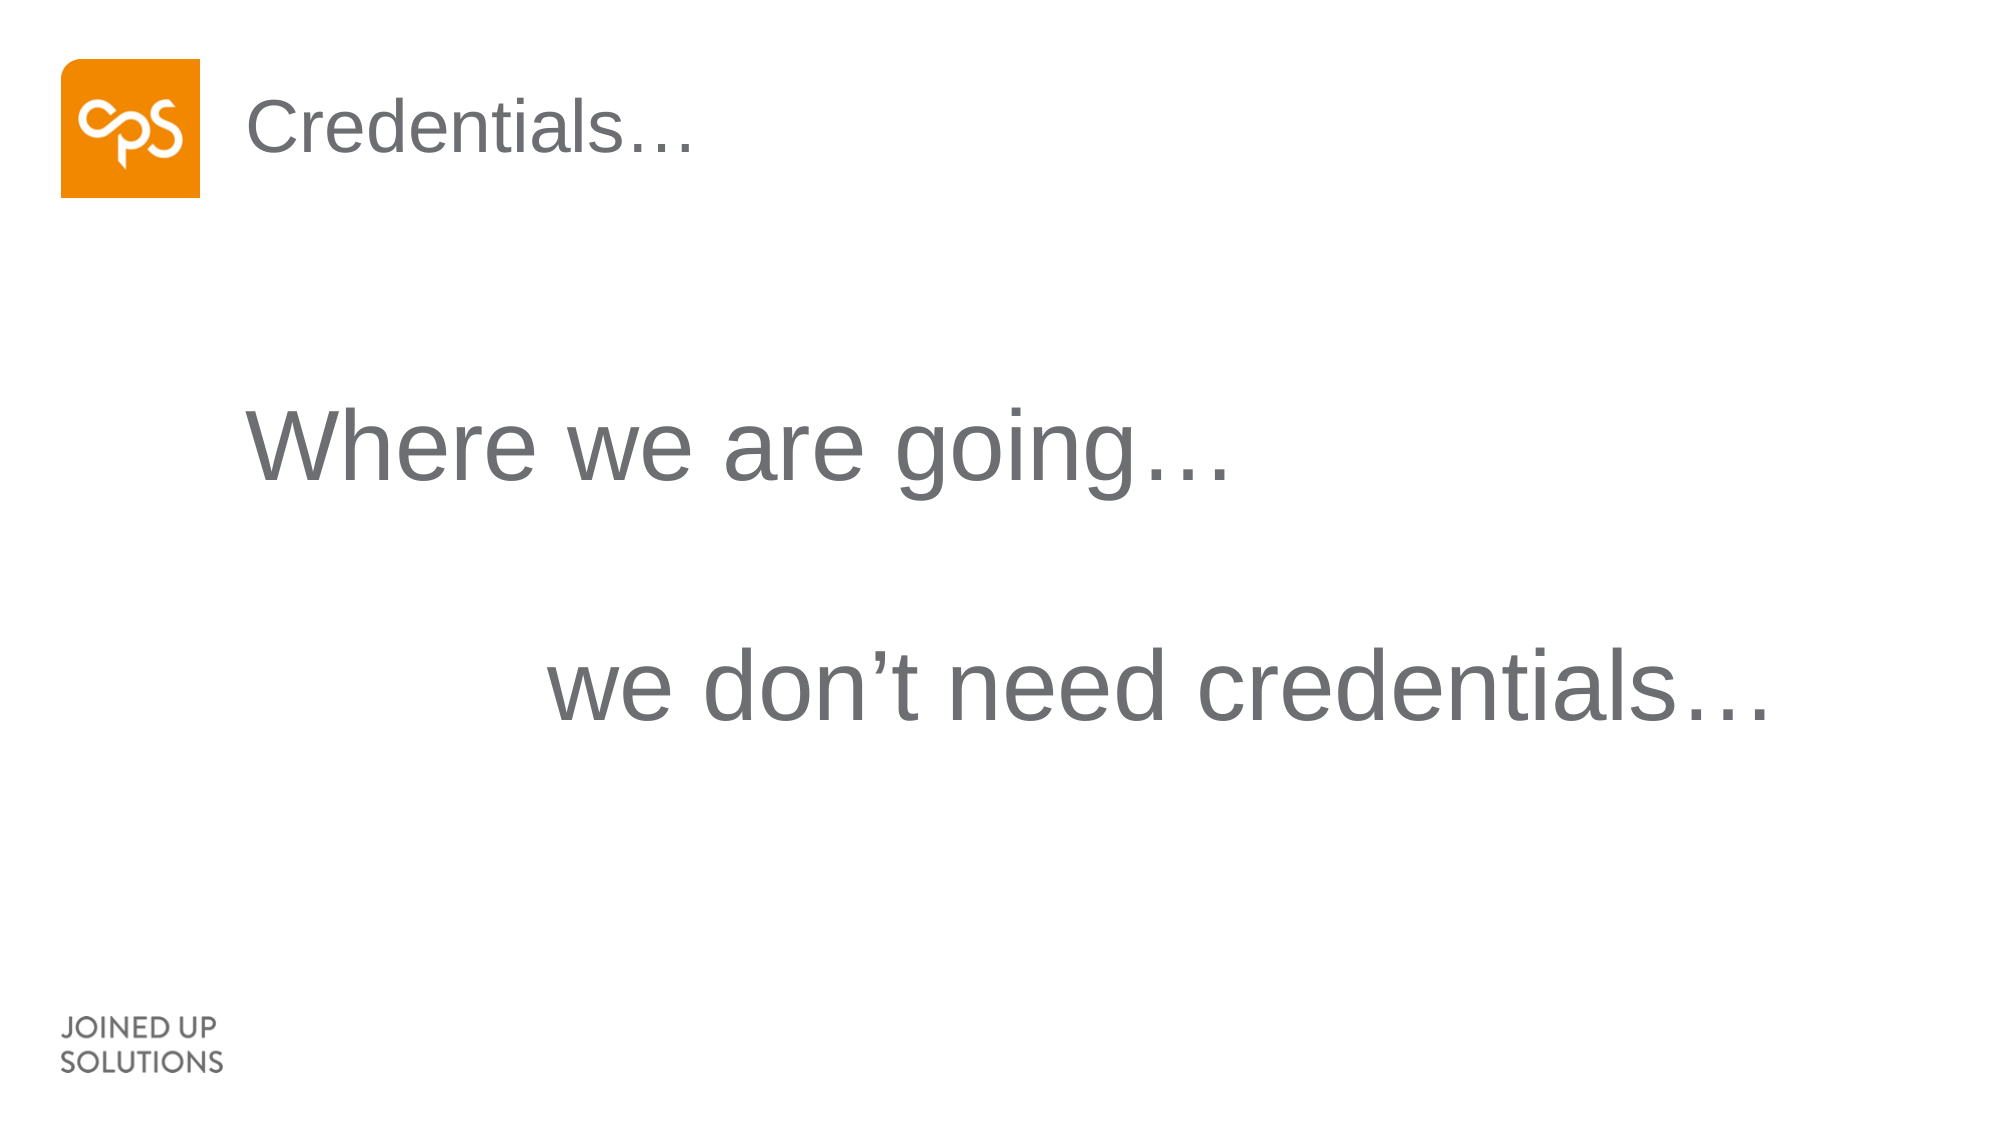

# Credentials…
Where we are going…

we don’t need credentials…